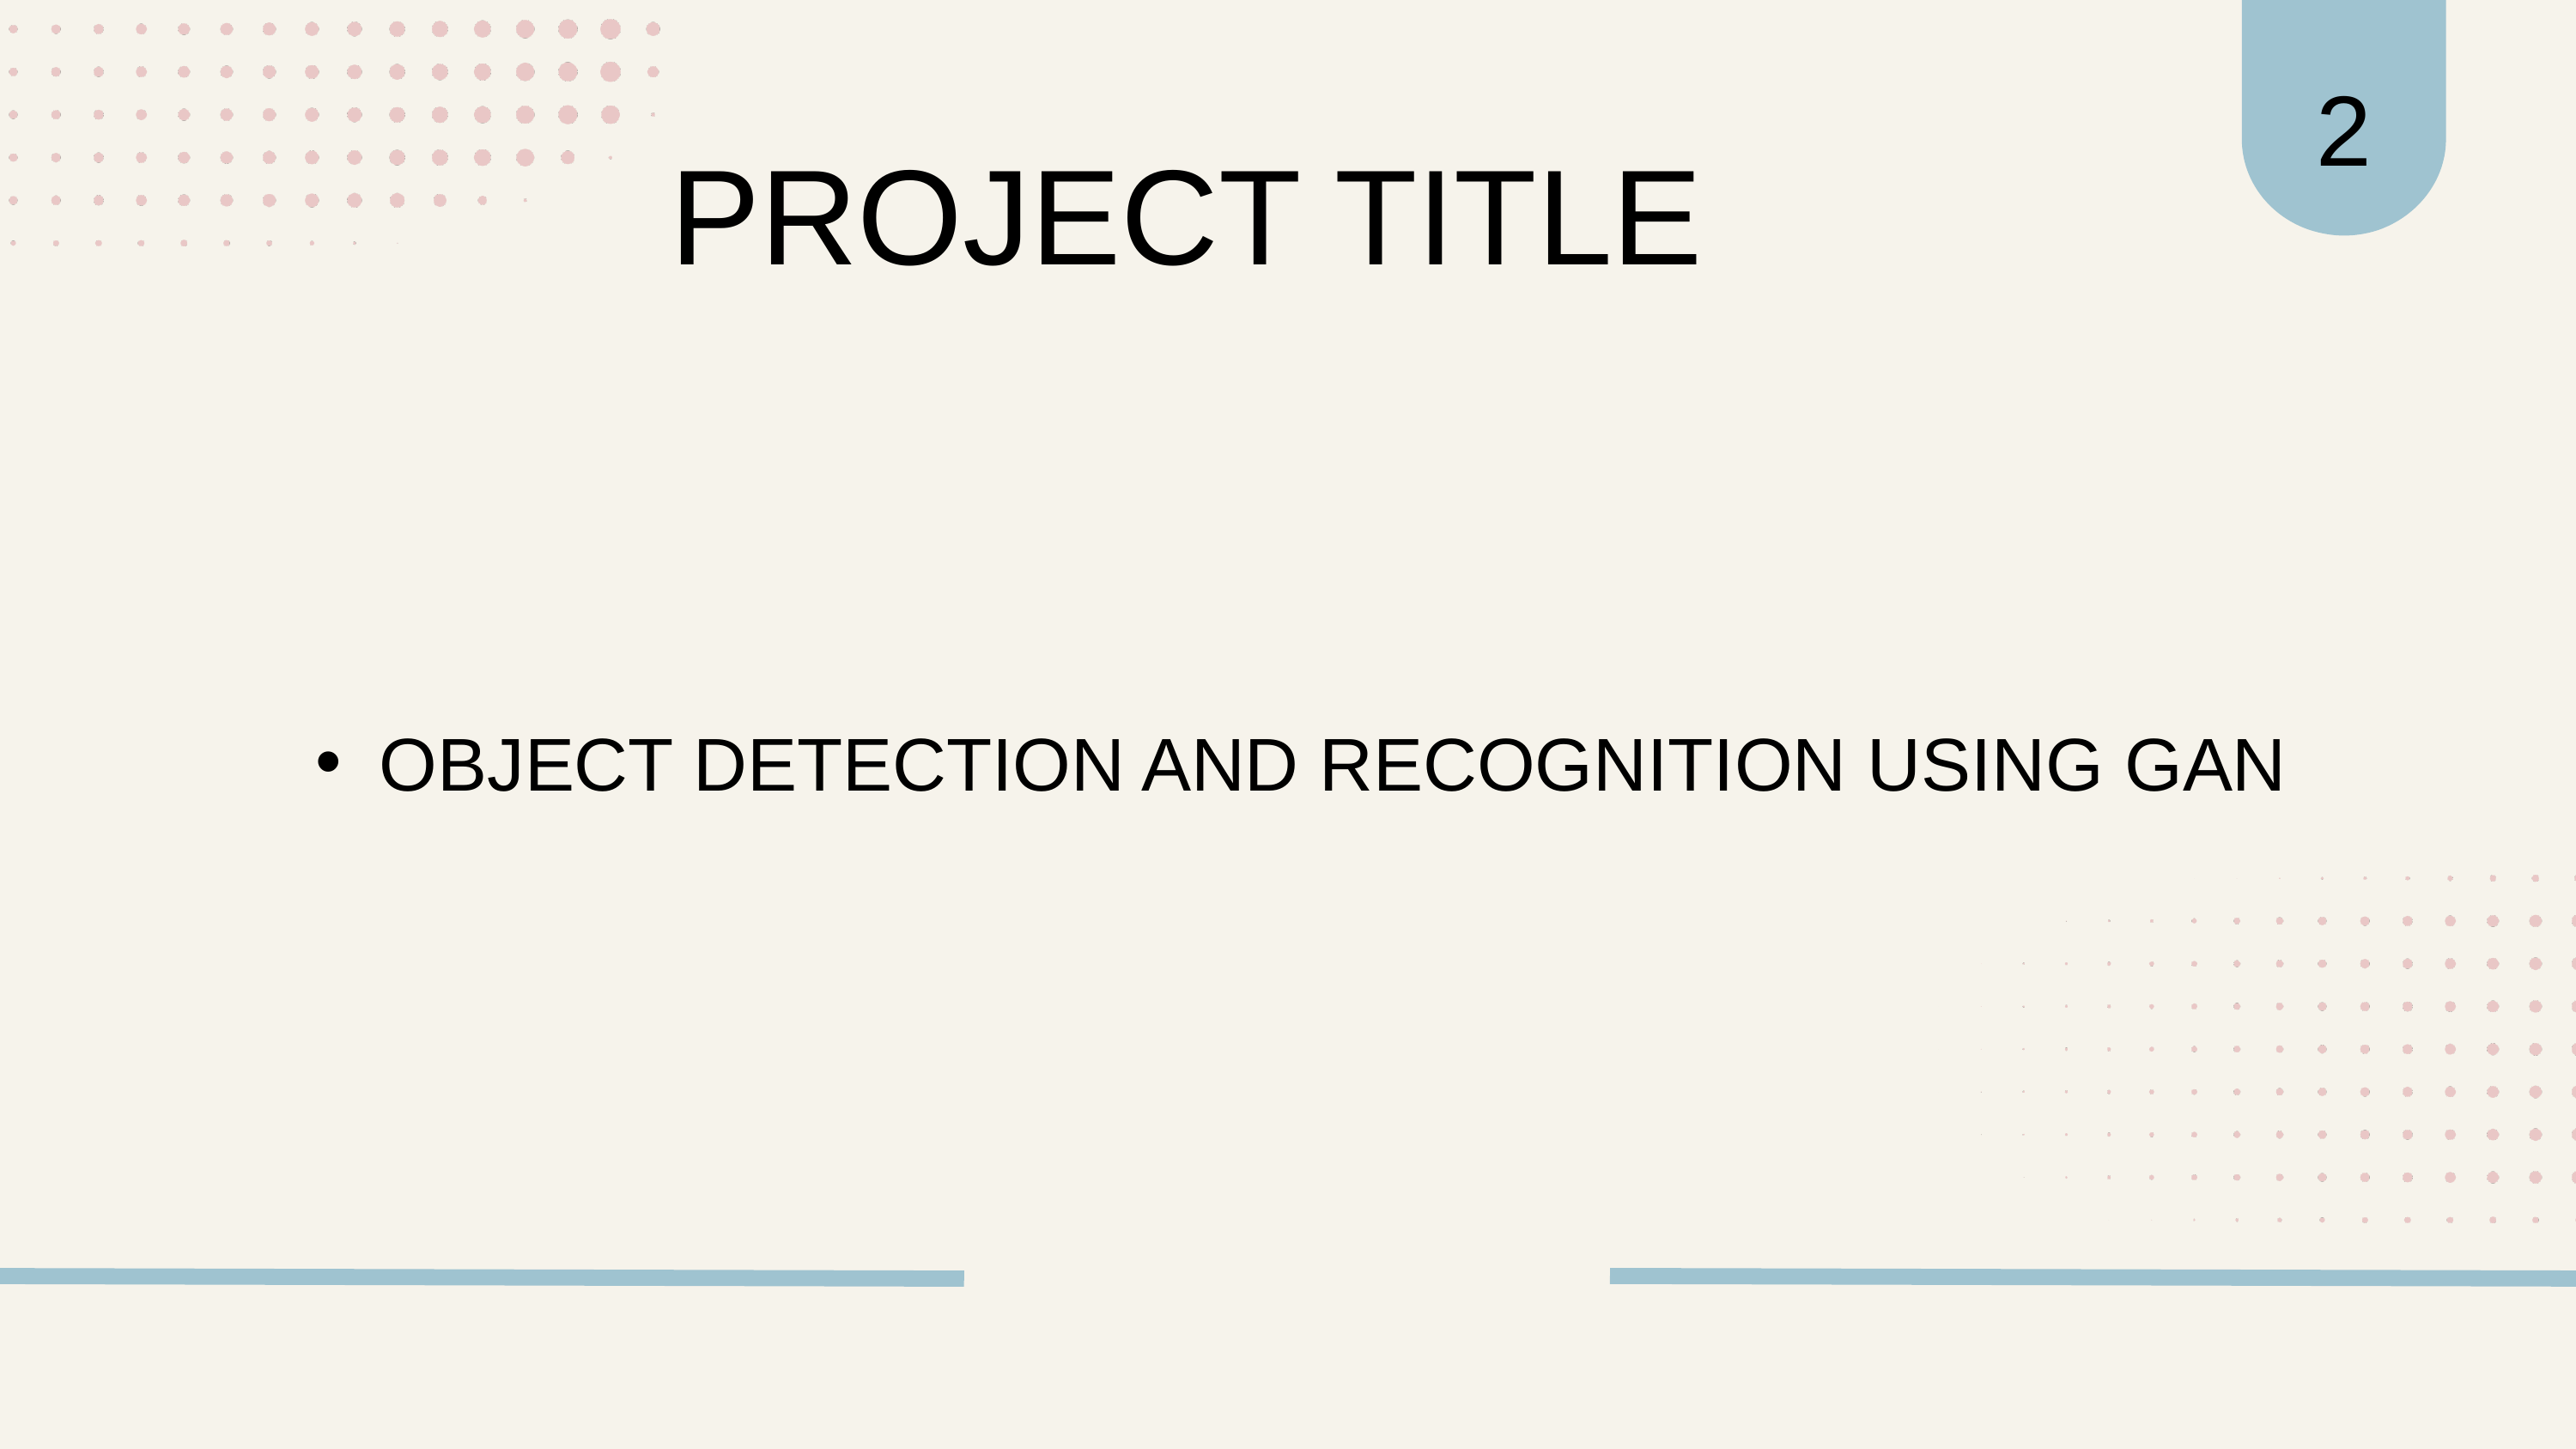

2

PROJECT TITLE
OBJECT DETECTION AND RECOGNITION USING GAN